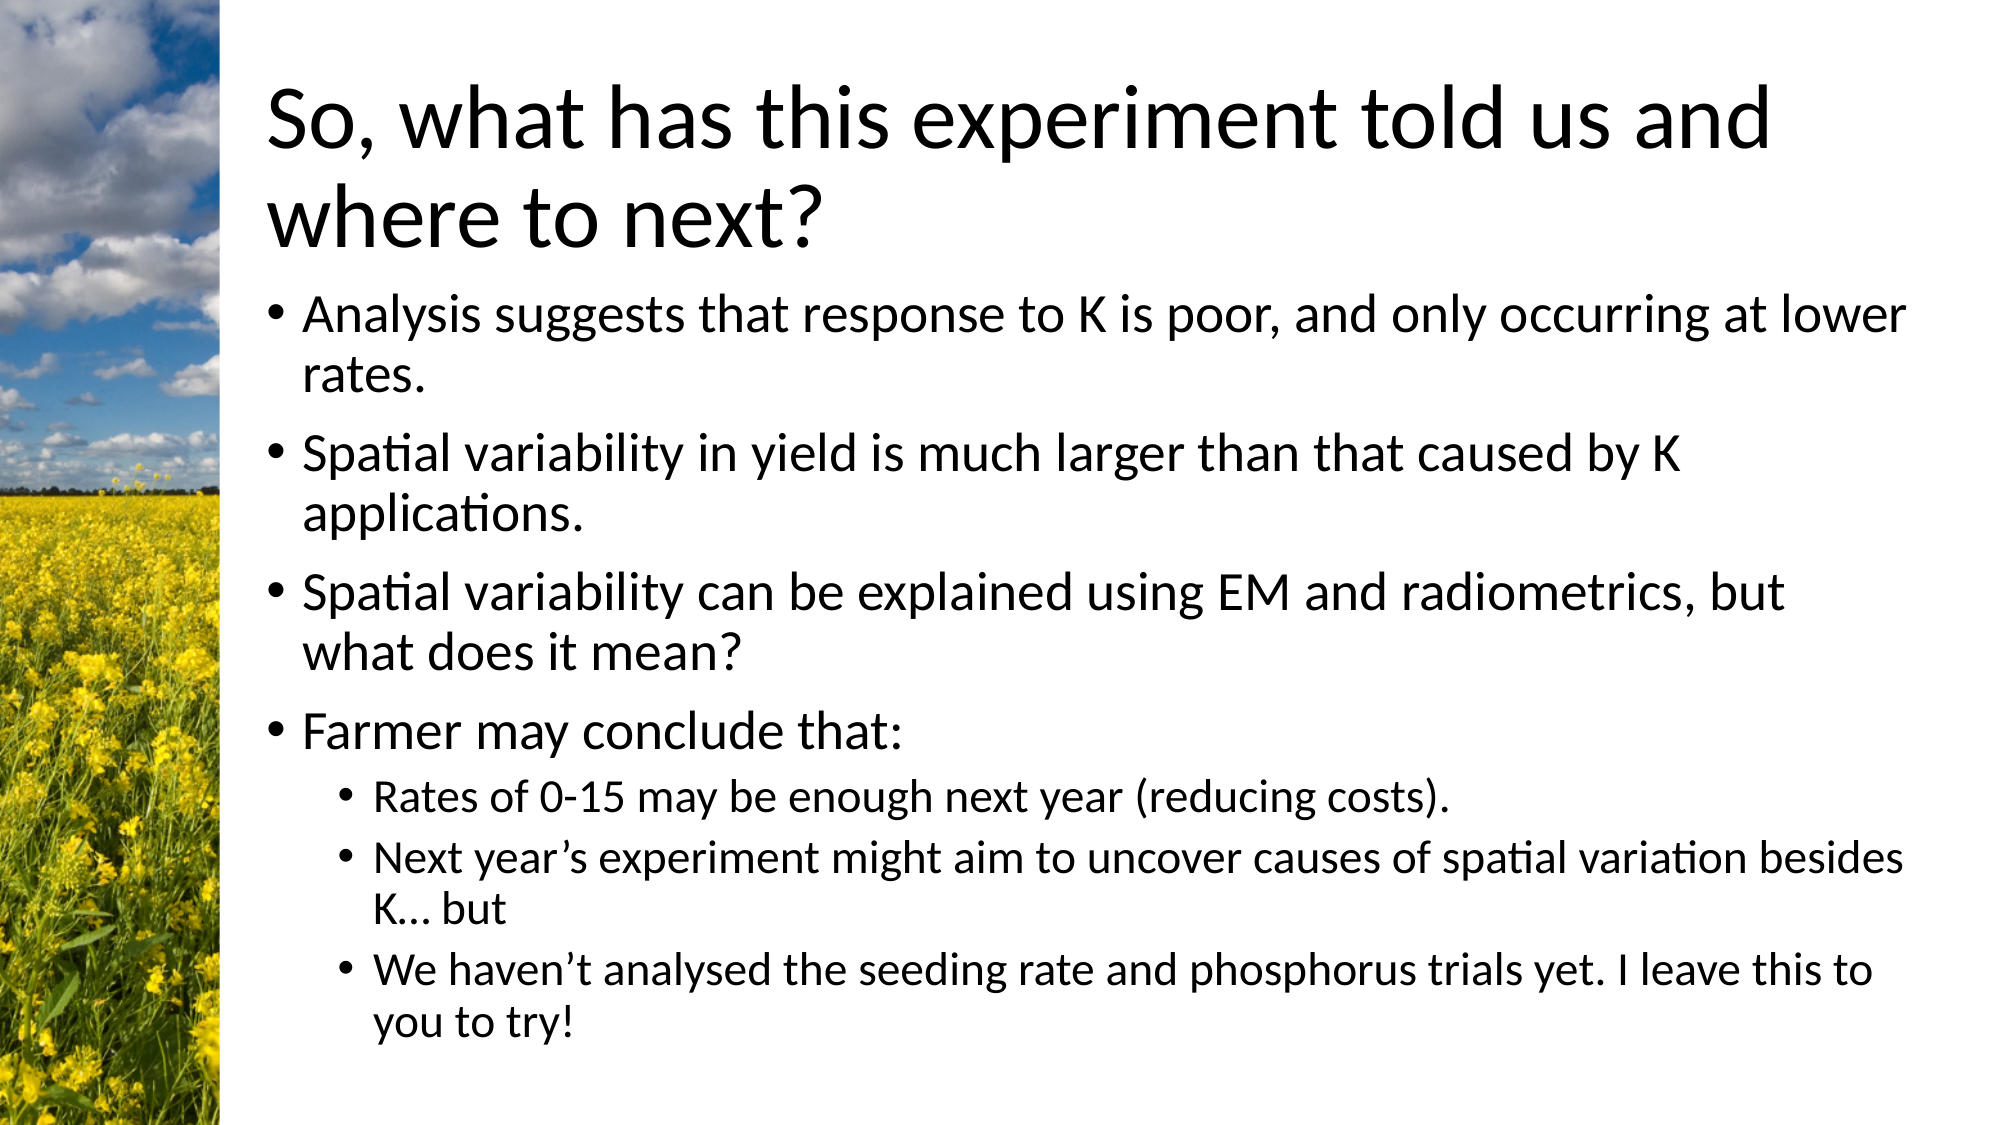

# So, what has this experiment told us and where to next?
Analysis suggests that response to K is poor, and only occurring at lower rates.
Spatial variability in yield is much larger than that caused by K applications.
Spatial variability can be explained using EM and radiometrics, but what does it mean?
Farmer may conclude that:
Rates of 0-15 may be enough next year (reducing costs).
Next year’s experiment might aim to uncover causes of spatial variation besides K… but
We haven’t analysed the seeding rate and phosphorus trials yet. I leave this to you to try!